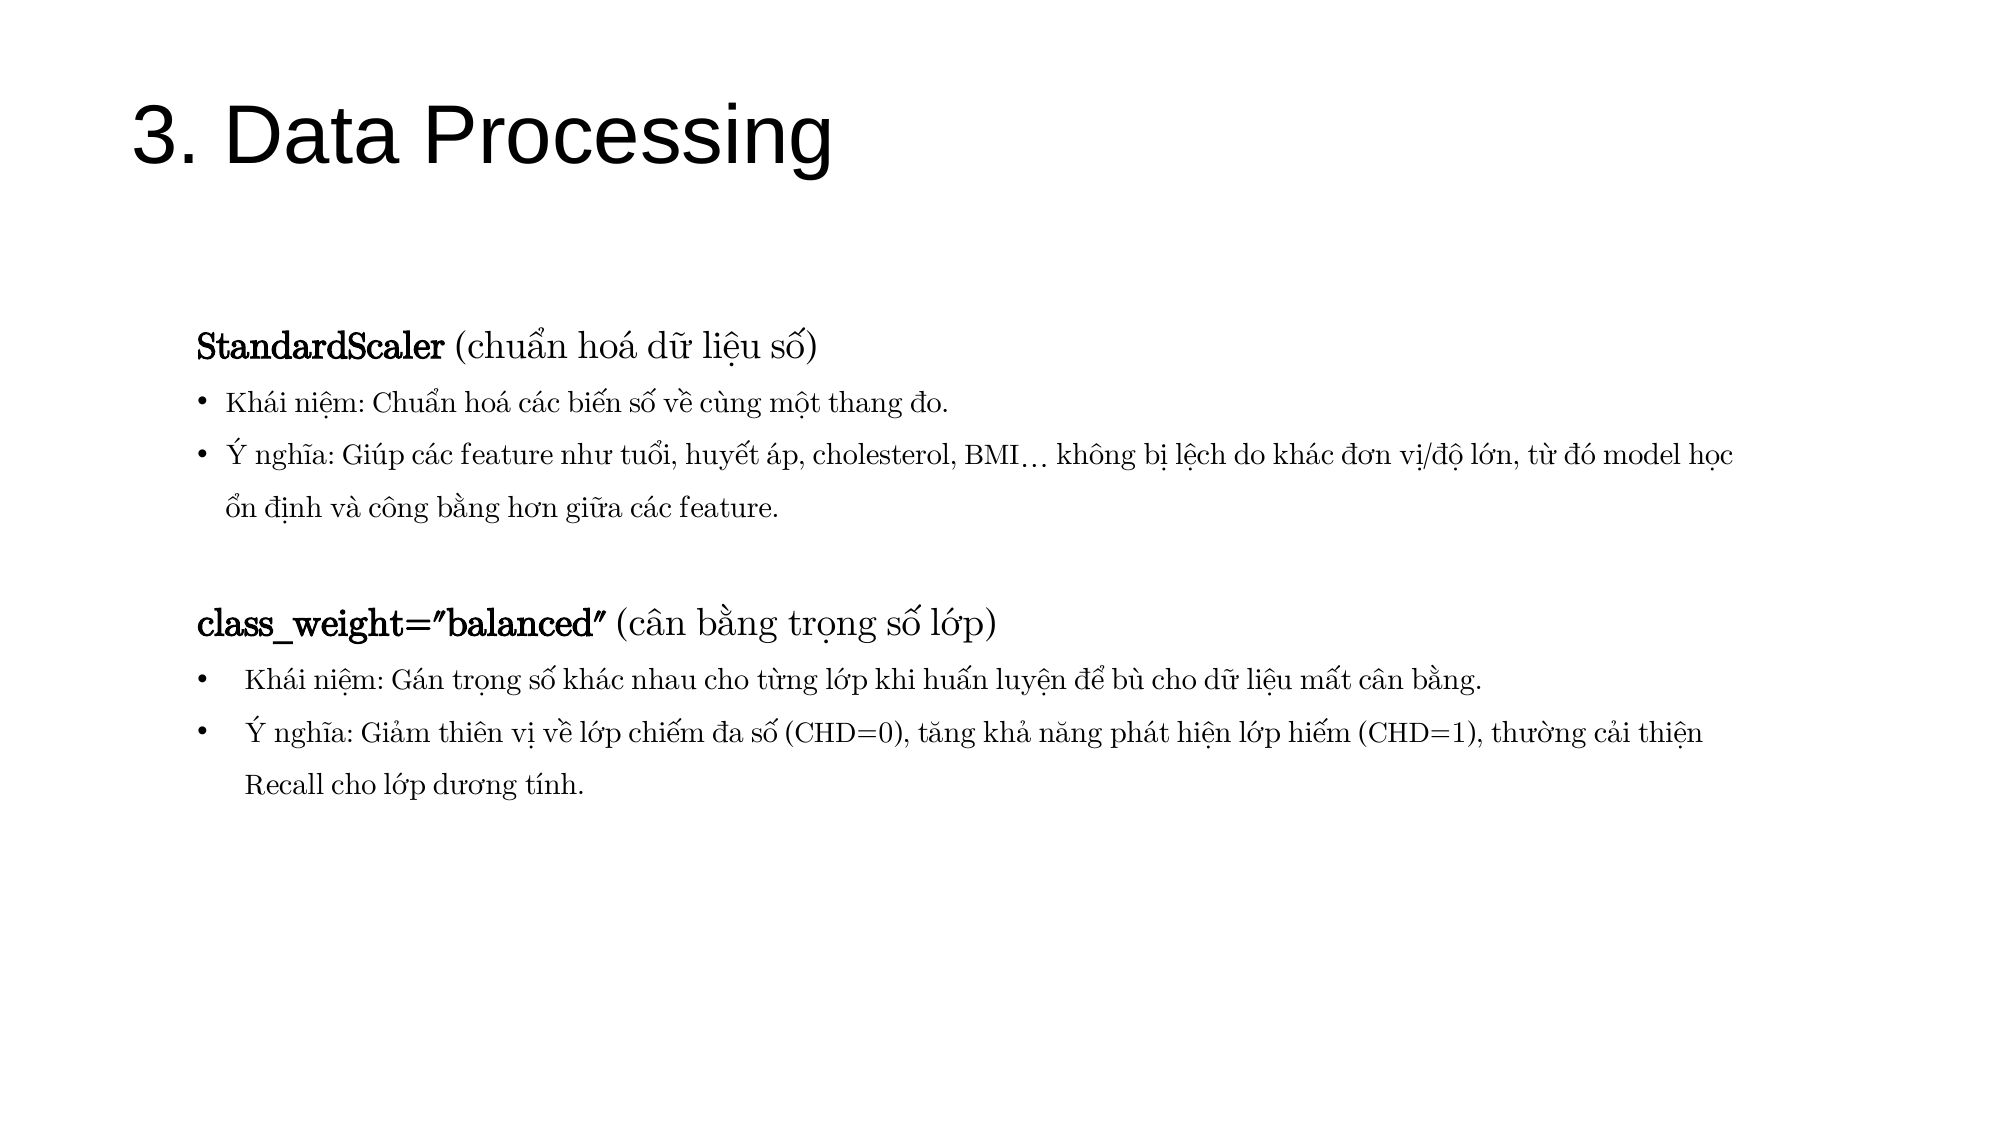

3. Data Processing
StandardScaler (chuẩn hoá dữ liệu số)
Khái niệm: Chuẩn hoá các biến số về cùng một thang đo.
Ý nghĩa: Giúp các feature như tuổi, huyết áp, cholesterol, BMI… không bị lệch do khác đơn vị/độ lớn, từ đó model học ổn định và công bằng hơn giữa các feature.

class_weight="balanced" (cân bằng trọng số lớp)
Khái niệm: Gán trọng số khác nhau cho từng lớp khi huấn luyện để bù cho dữ liệu mất cân bằng.
Ý nghĩa: Giảm thiên vị về lớp chiếm đa số (CHD=0), tăng khả năng phát hiện lớp hiếm (CHD=1), thường cải thiện Recall cho lớp dương tính.